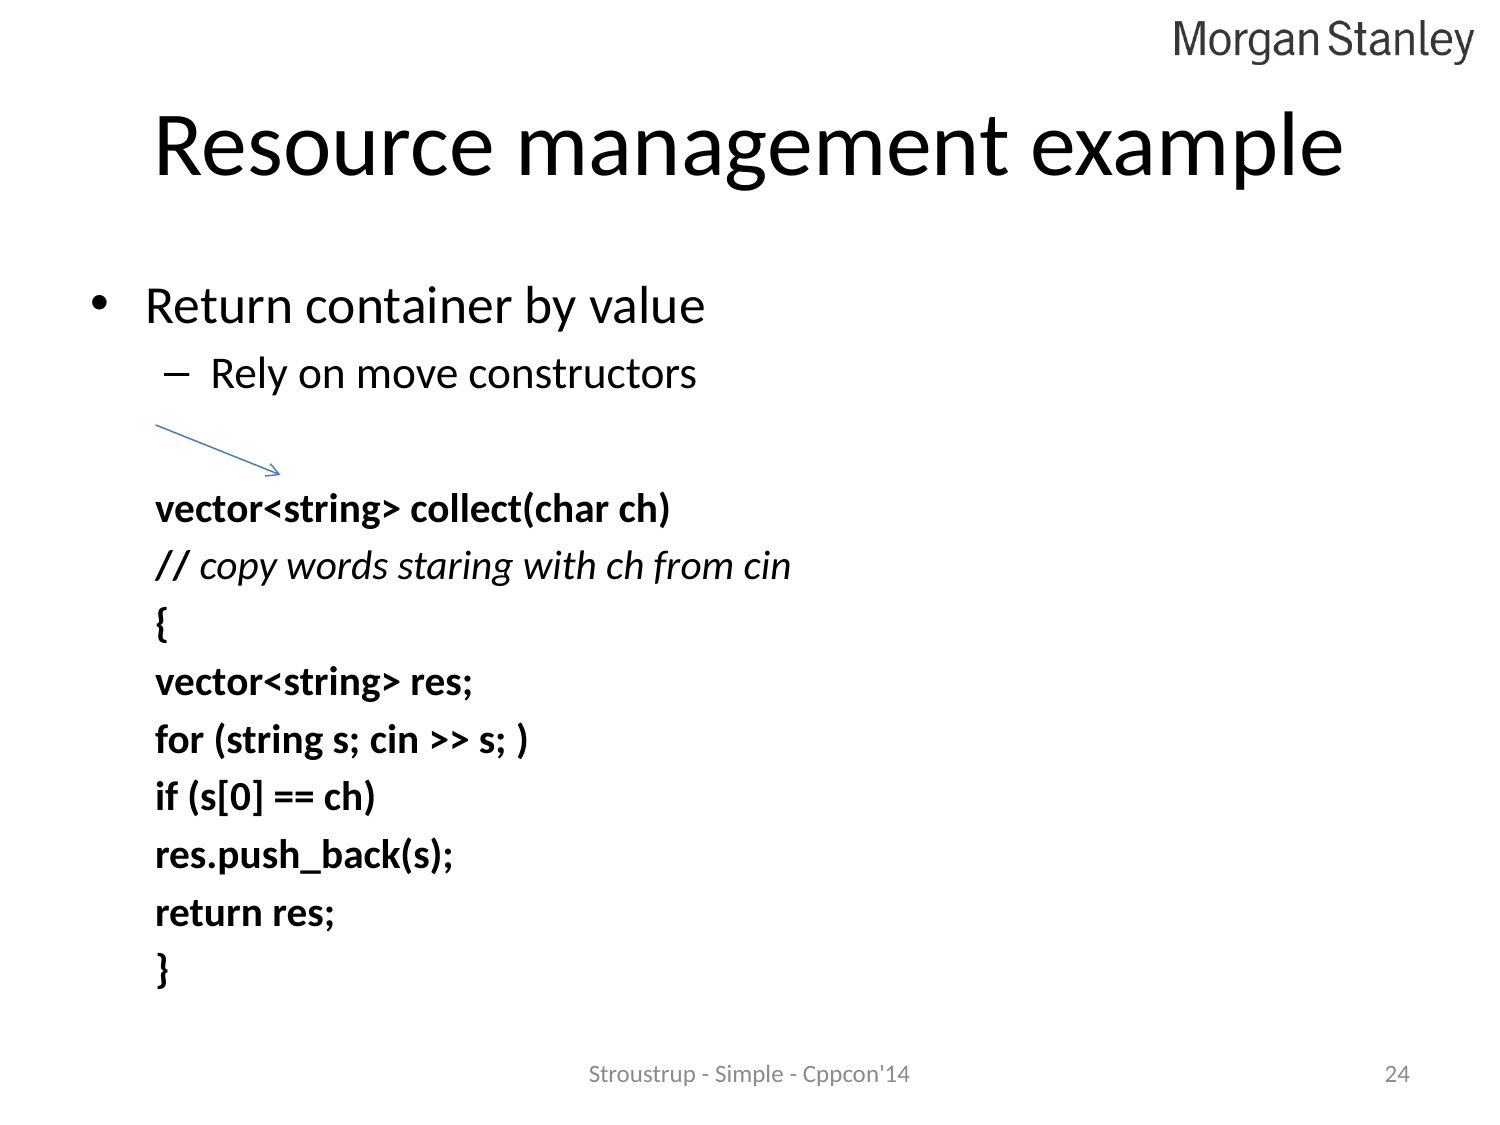

# Resource management example
Return container by value
Rely on move constructors

vector<string> collect(char ch)
	// copy words staring with ch from cin
{
	vector<string> res;
	for (string s; cin >> s; )
		if (s[0] == ch)
			res.push_back(s);
	return res;
}

Stroustrup - Simple - Cppcon'14
24